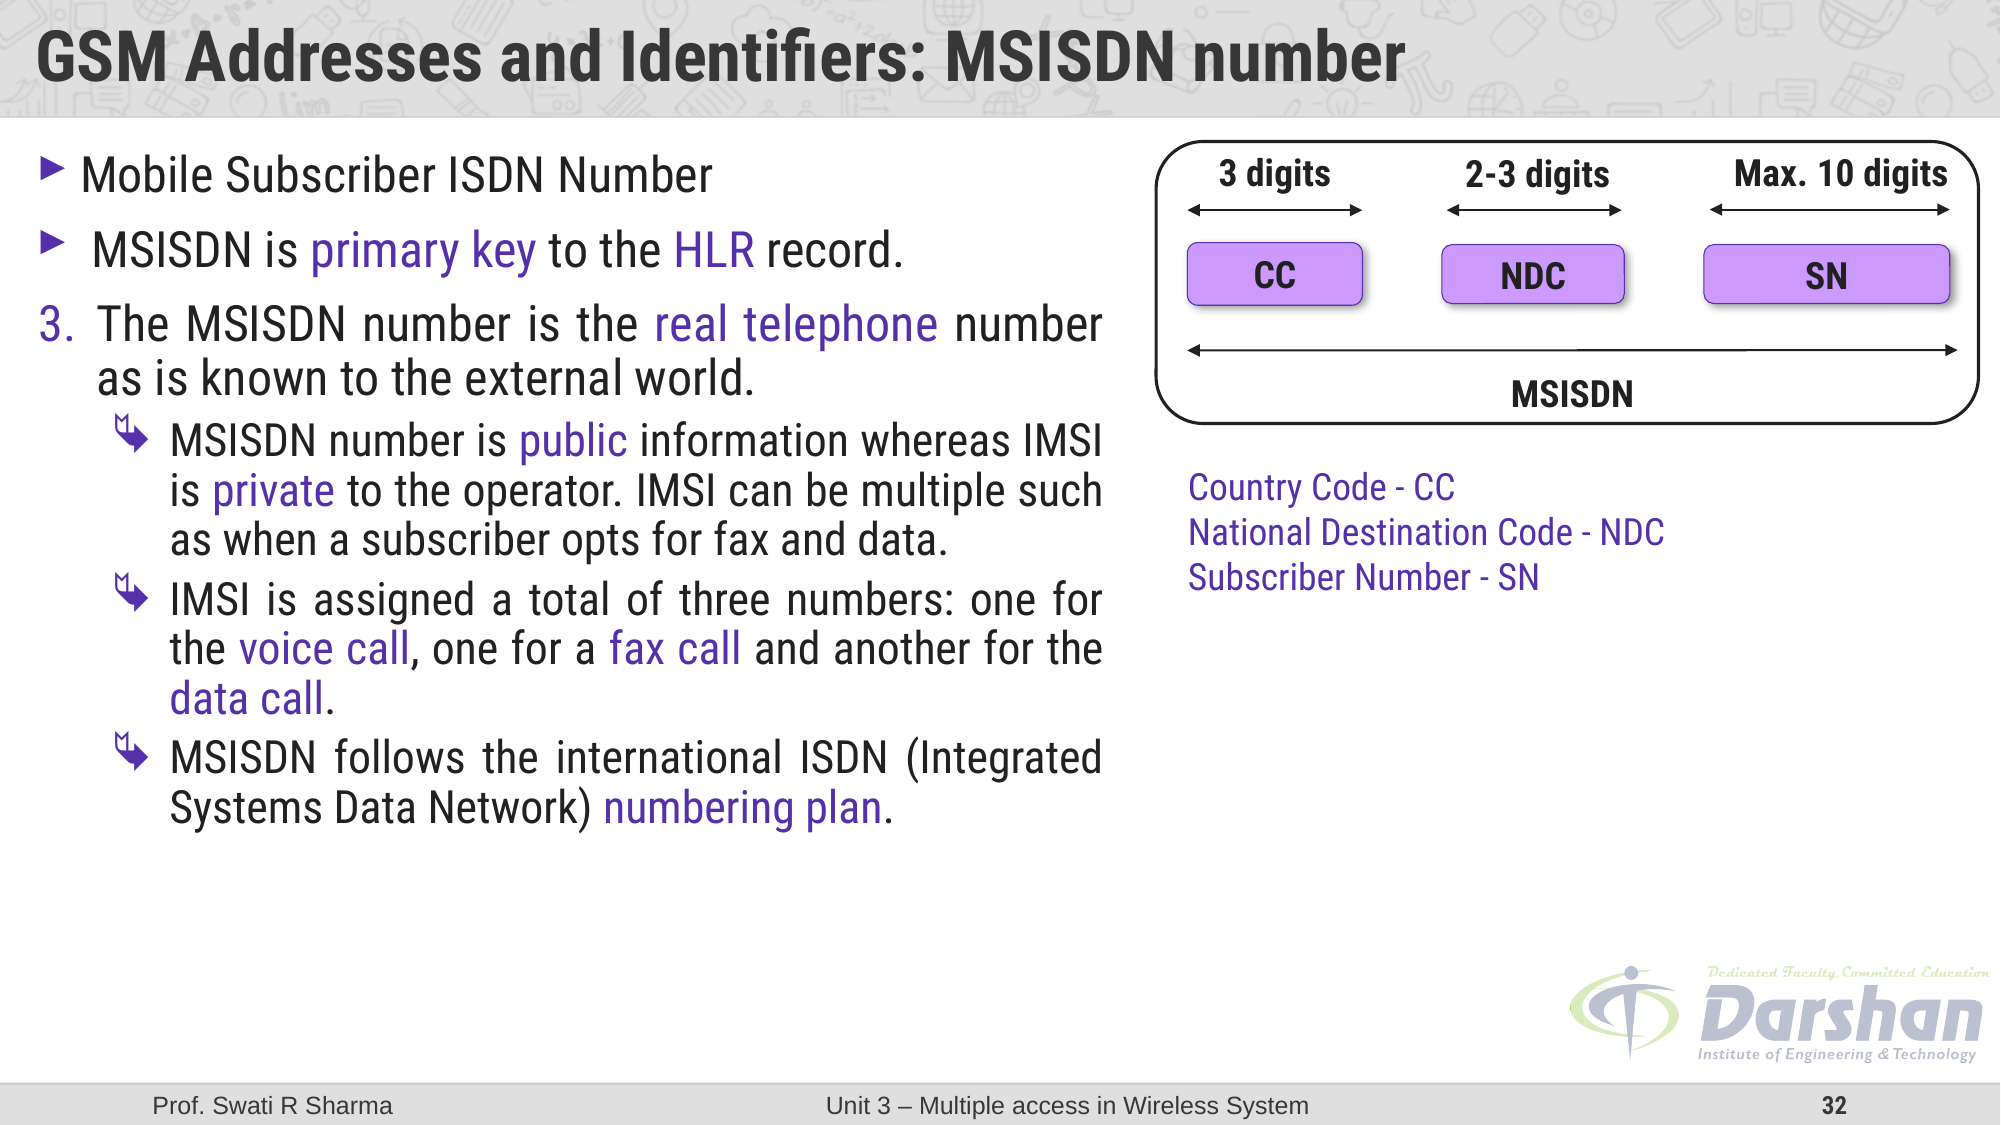

# GSM Addresses and Identifiers: MSISDN number
Mobile Subscriber ISDN Number
 MSISDN is primary key to the HLR record.
The MSISDN number is the real telephone number as is known to the external world.
MSISDN number is public information whereas IMSI is private to the operator. IMSI can be multiple such as when a subscriber opts for fax and data.
IMSI is assigned a total of three numbers: one for the voice call, one for a fax call and another for the data call.
MSISDN follows the international ISDN (Integrated Systems Data Network) numbering plan.

Max. 10 digits
3 digits
2-3 digits
CC
NDC
SN
MSISDN
Country Code - CC
National Destination Code - NDC
Subscriber Number - SN